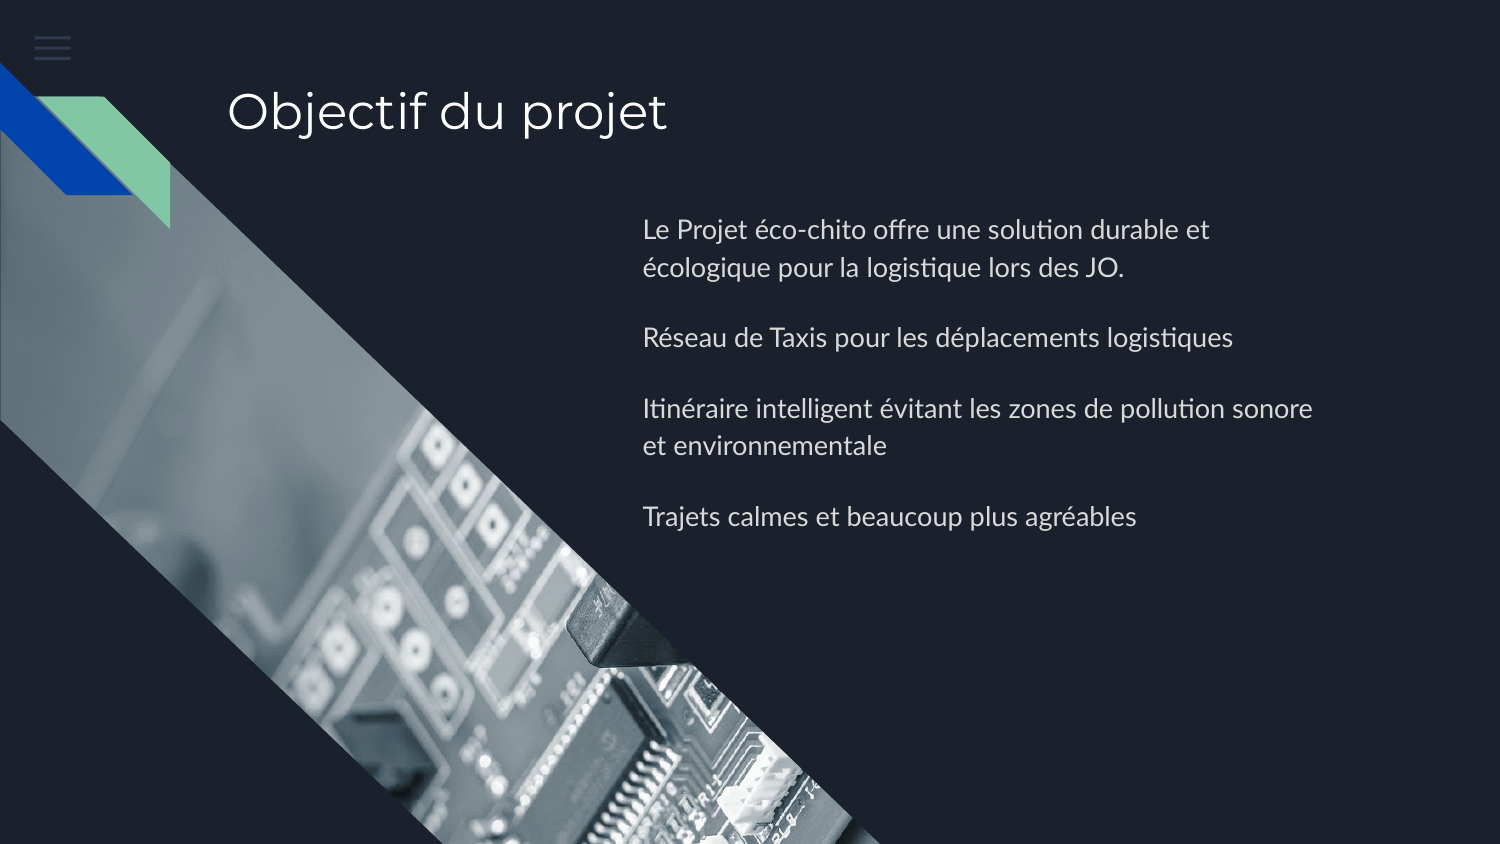

# Objectif du projet
Le Projet éco-chito offre une solution durable et écologique pour la logistique lors des JO.
Réseau de Taxis pour les déplacements logistiques
Itinéraire intelligent évitant les zones de pollution sonore et environnementale
Trajets calmes et beaucoup plus agréables